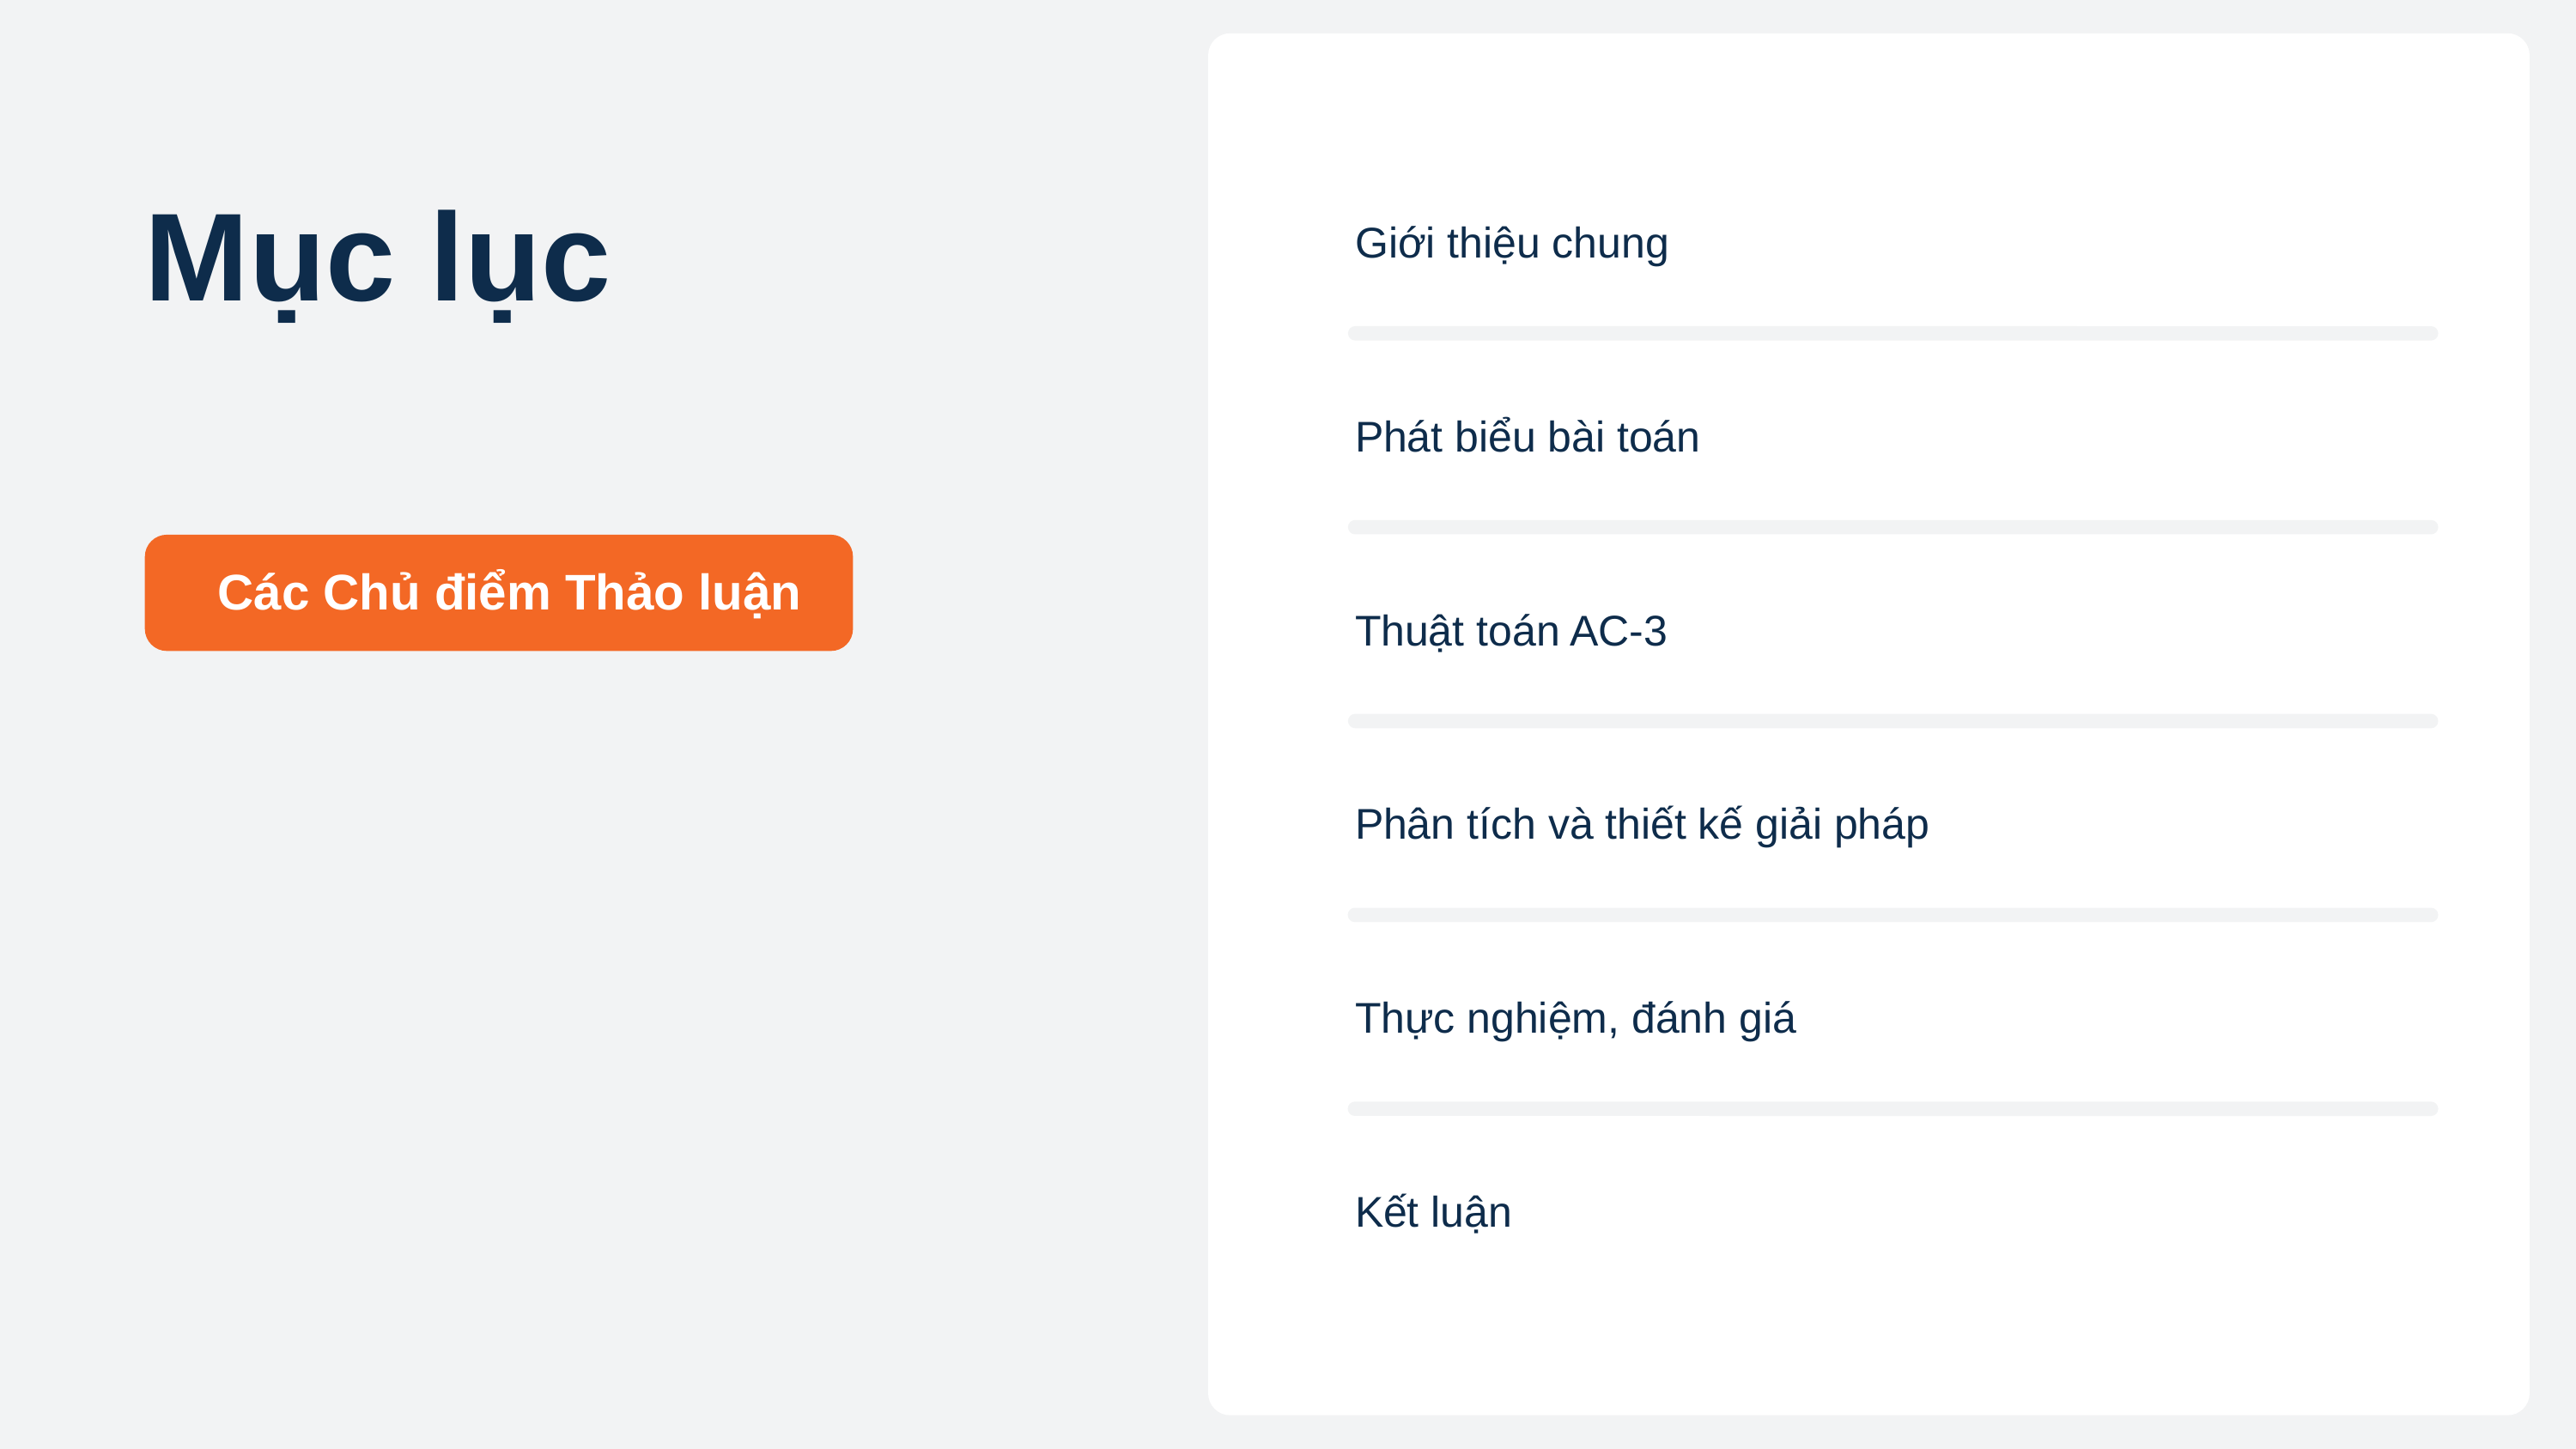

Mục lục

Các Chủ điểm Thảo luận
Giới thiệu chung

Phát biểu bài toán

Thuật toán AC-3

Phân tích và thiết kế giải pháp

Thực nghiệm, đánh giá

Kết luận